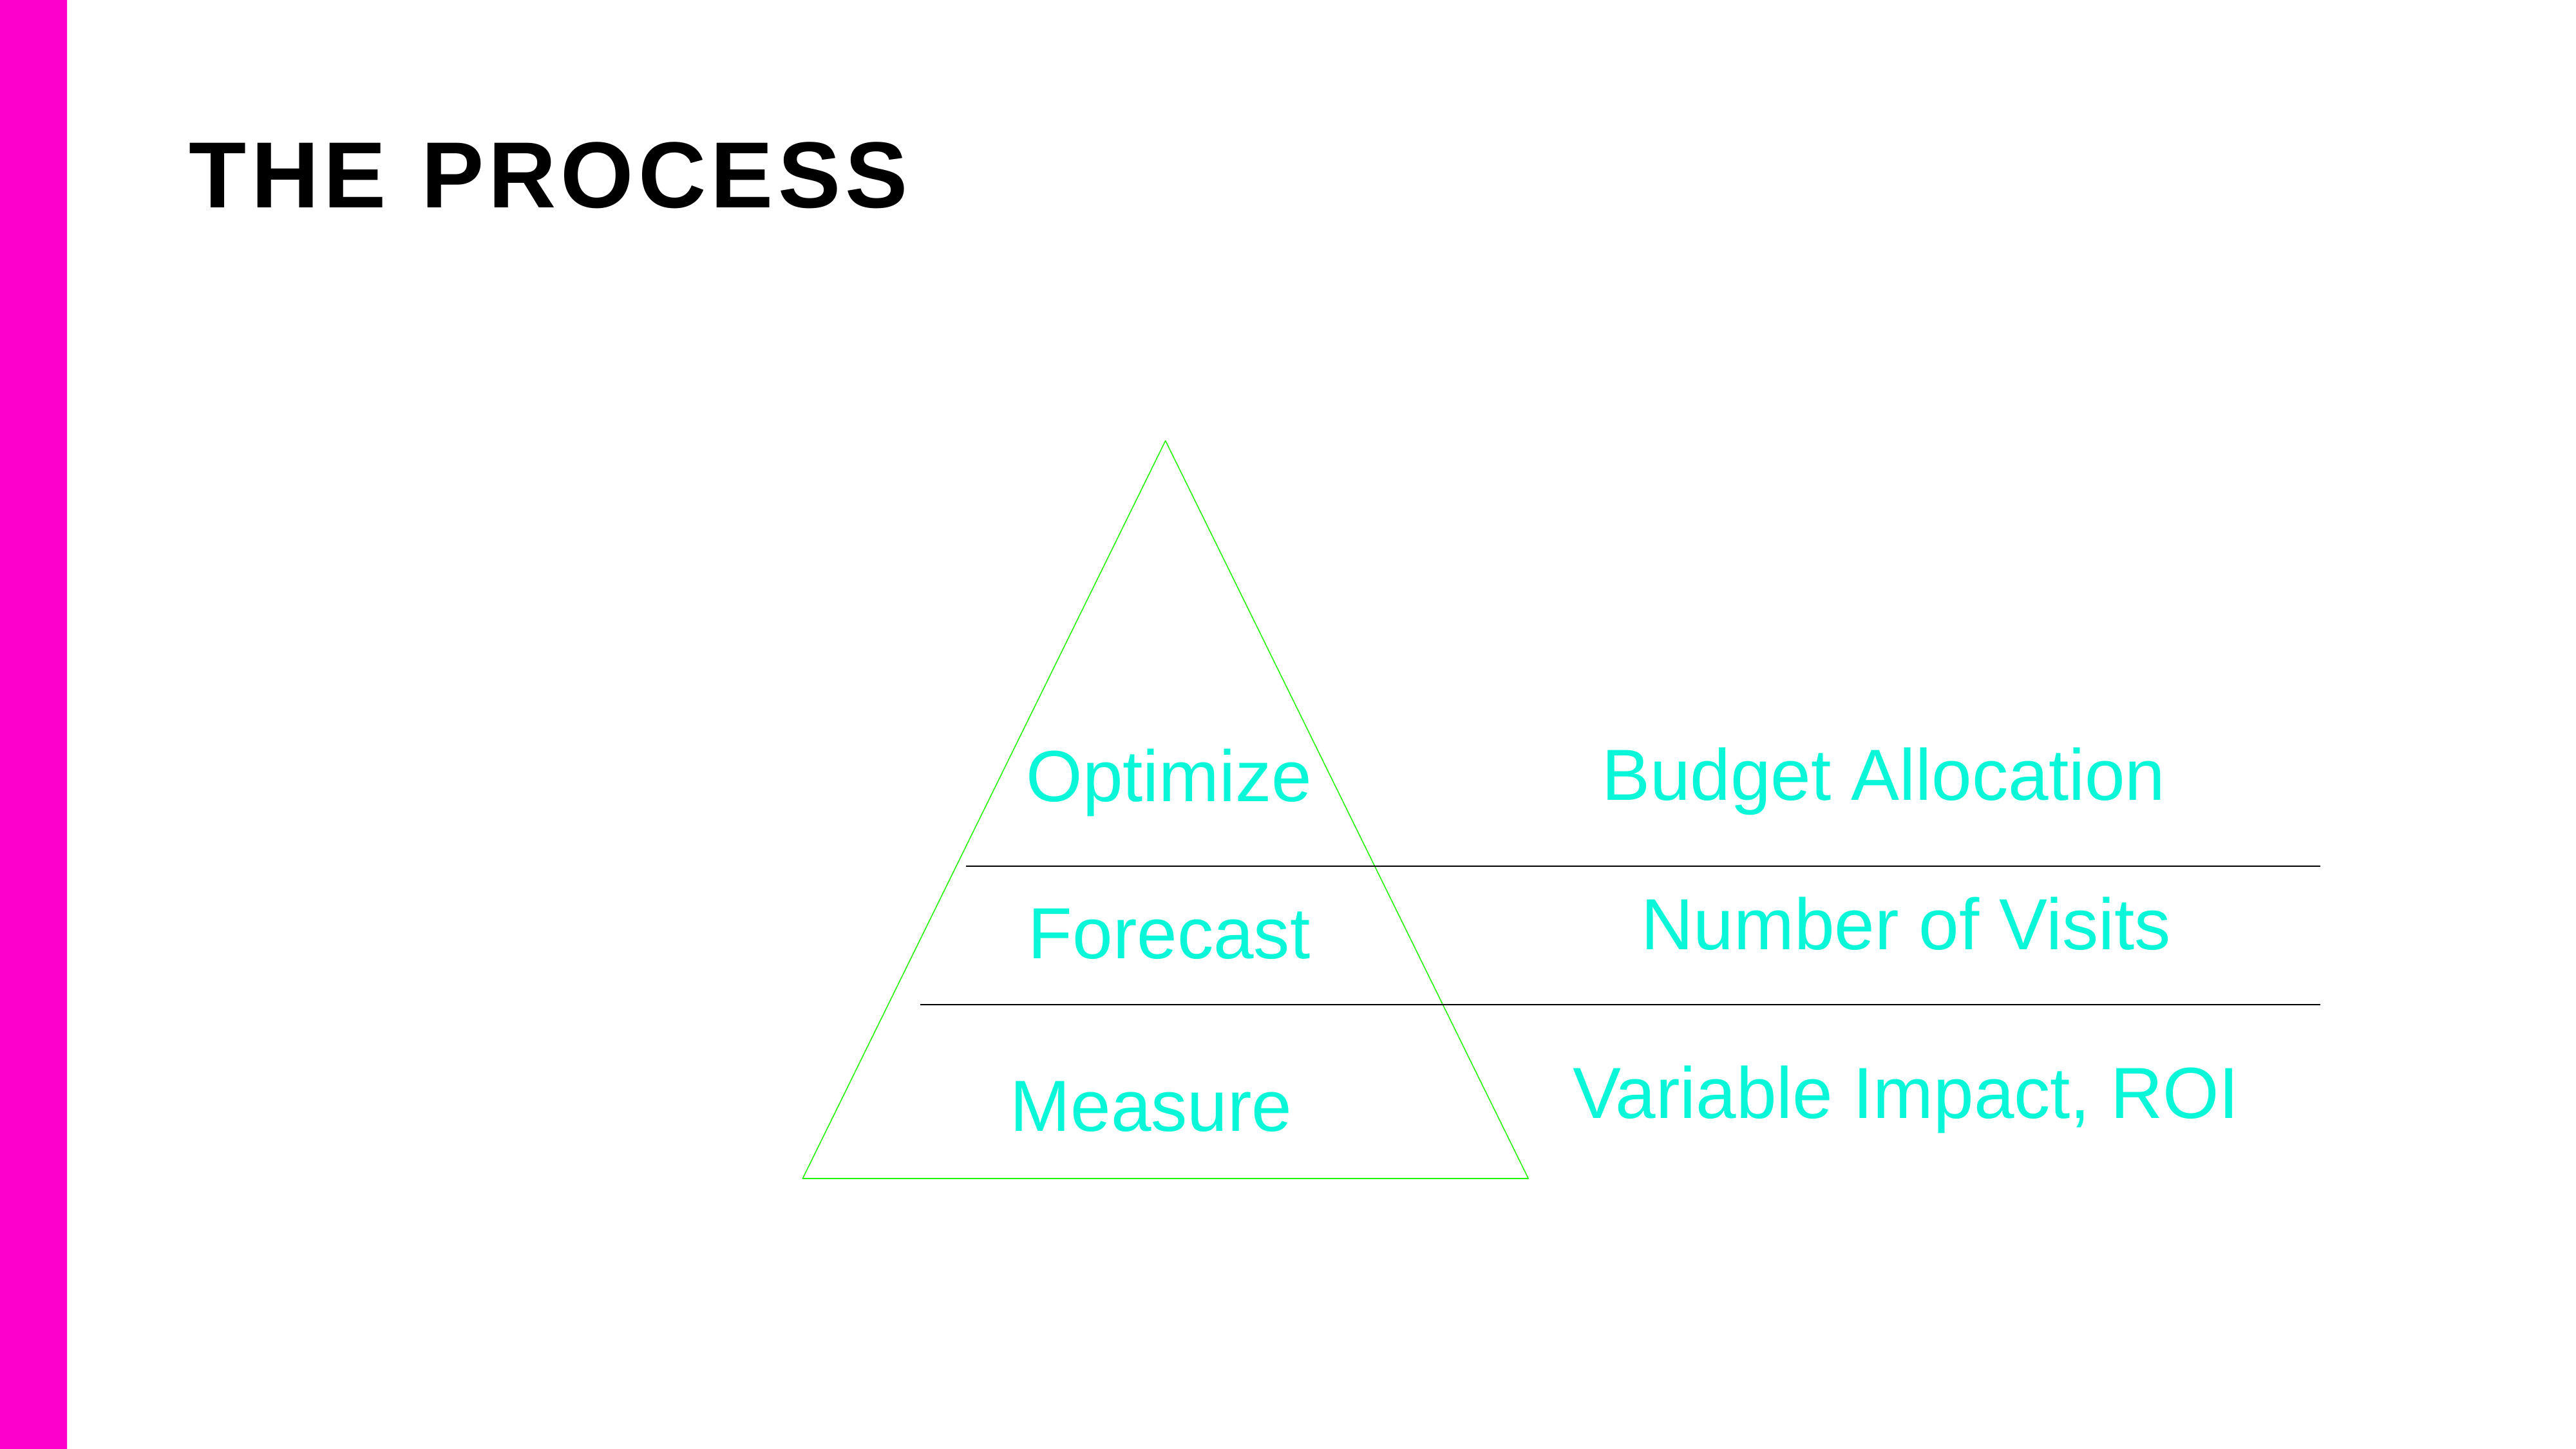

# THE PROCESS

Budget Allocation
Optimize
Number of Visits
Forecast
Variable Impact, ROI
Measure